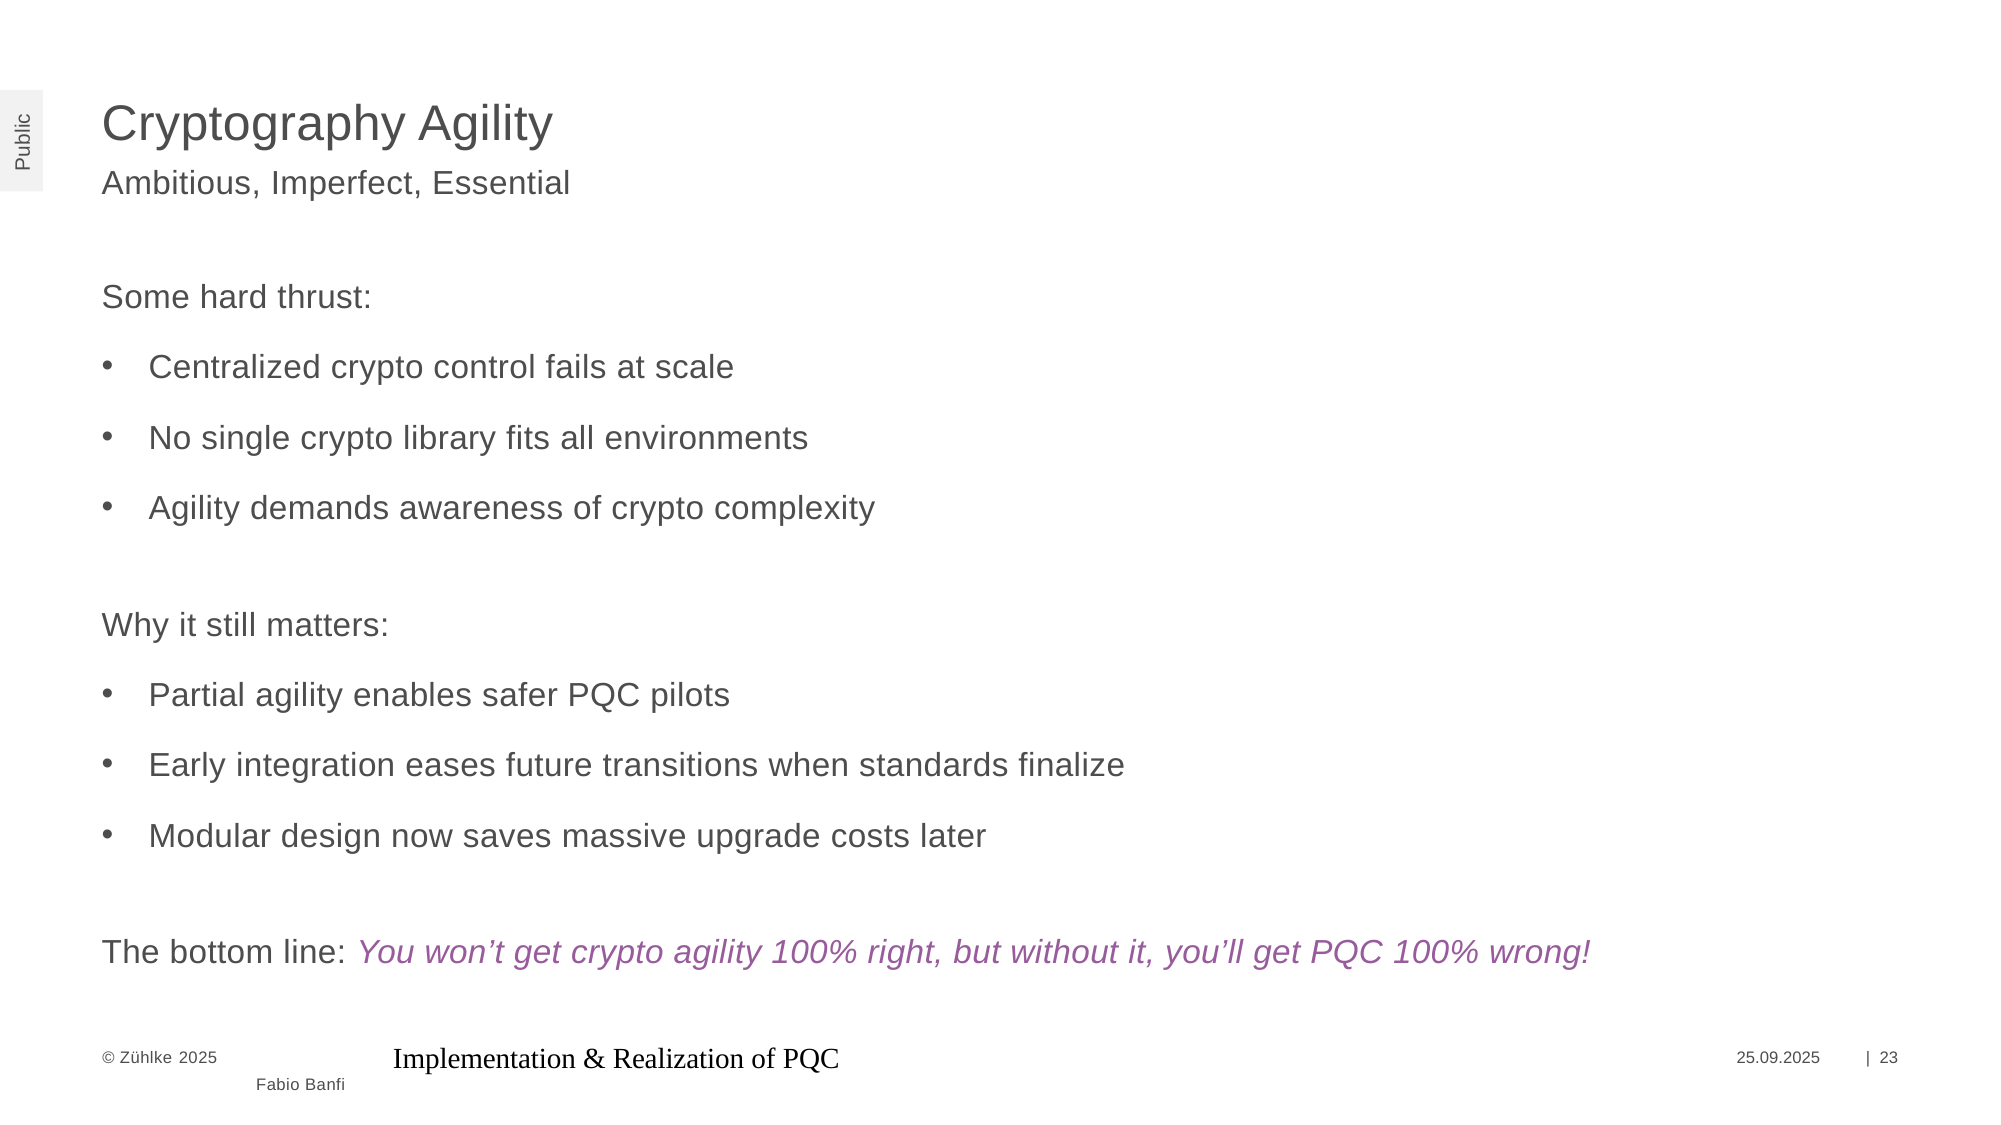

# Cryptography Agility
Ambitious, Imperfect, Essential
Some hard thrust:
Centralized crypto control fails at scale
No single crypto library fits all environments
Agility demands awareness of crypto complexity

Why it still matters:
Partial agility enables safer PQC pilots
Early integration eases future transitions when standards finalize
Modular design now saves massive upgrade costs later

The bottom line: You won’t get crypto agility 100% right, but without it, you’ll get PQC 100% wrong!
Implementation & Realization of PQC
25.09.2025
|  23